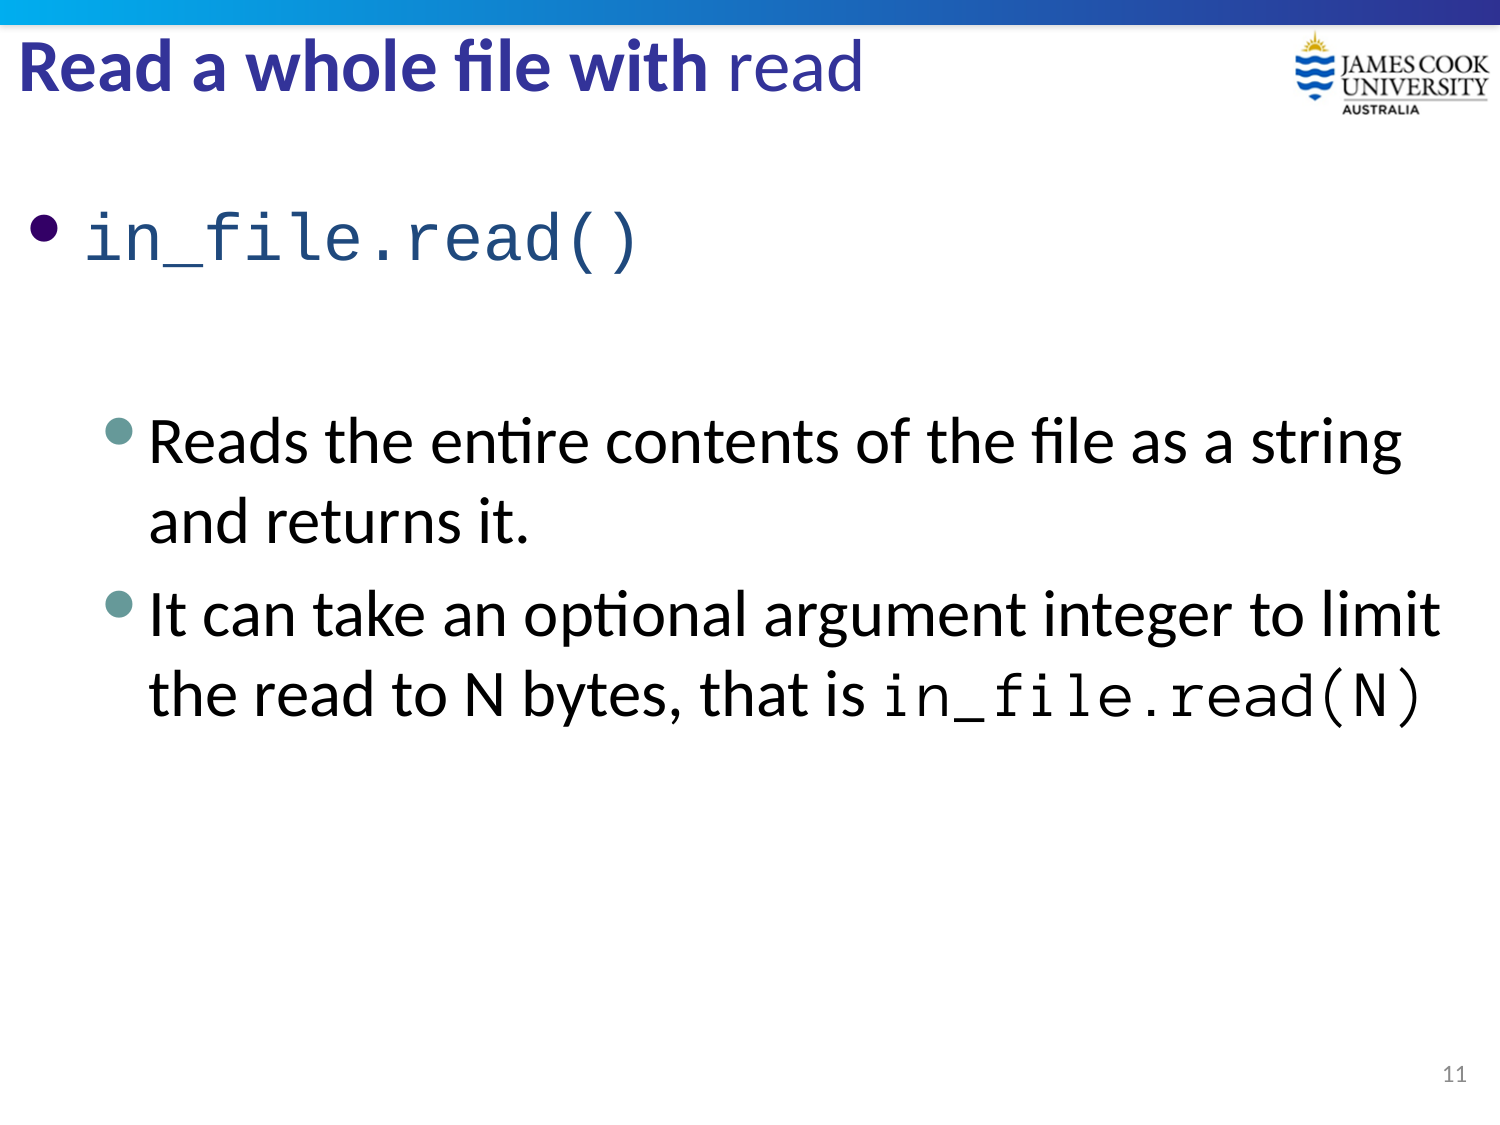

# Read a whole file with read
in_file.read()

Reads the entire contents of the file as a string and returns it.
It can take an optional argument integer to limit the read to N bytes, that is in_file.read(N)
11